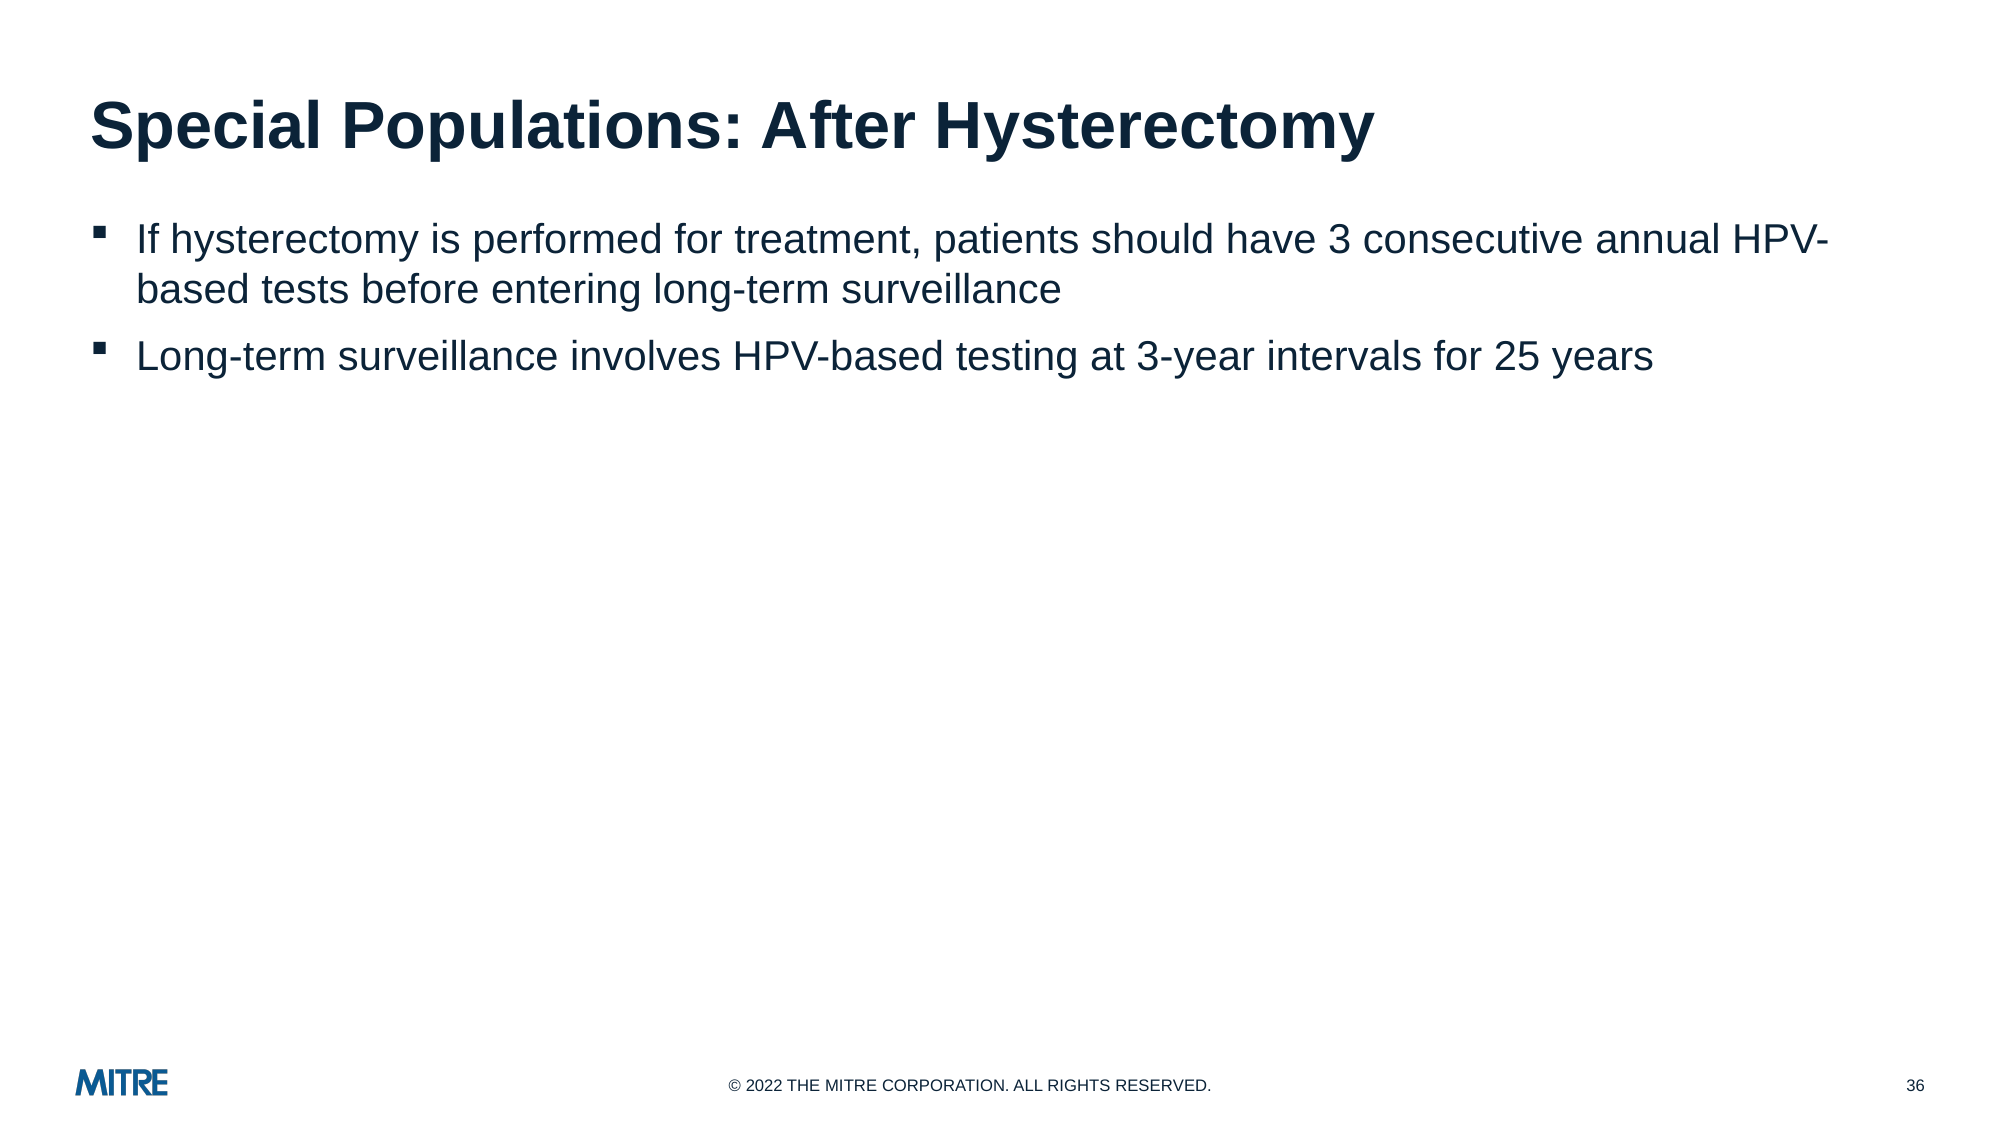

# Special Populations: After Hysterectomy
If hysterectomy is performed for treatment, patients should have 3 consecutive annual HPV-based tests before entering long-term surveillance
Long-term surveillance involves HPV-based testing at 3-year intervals for 25 years

36